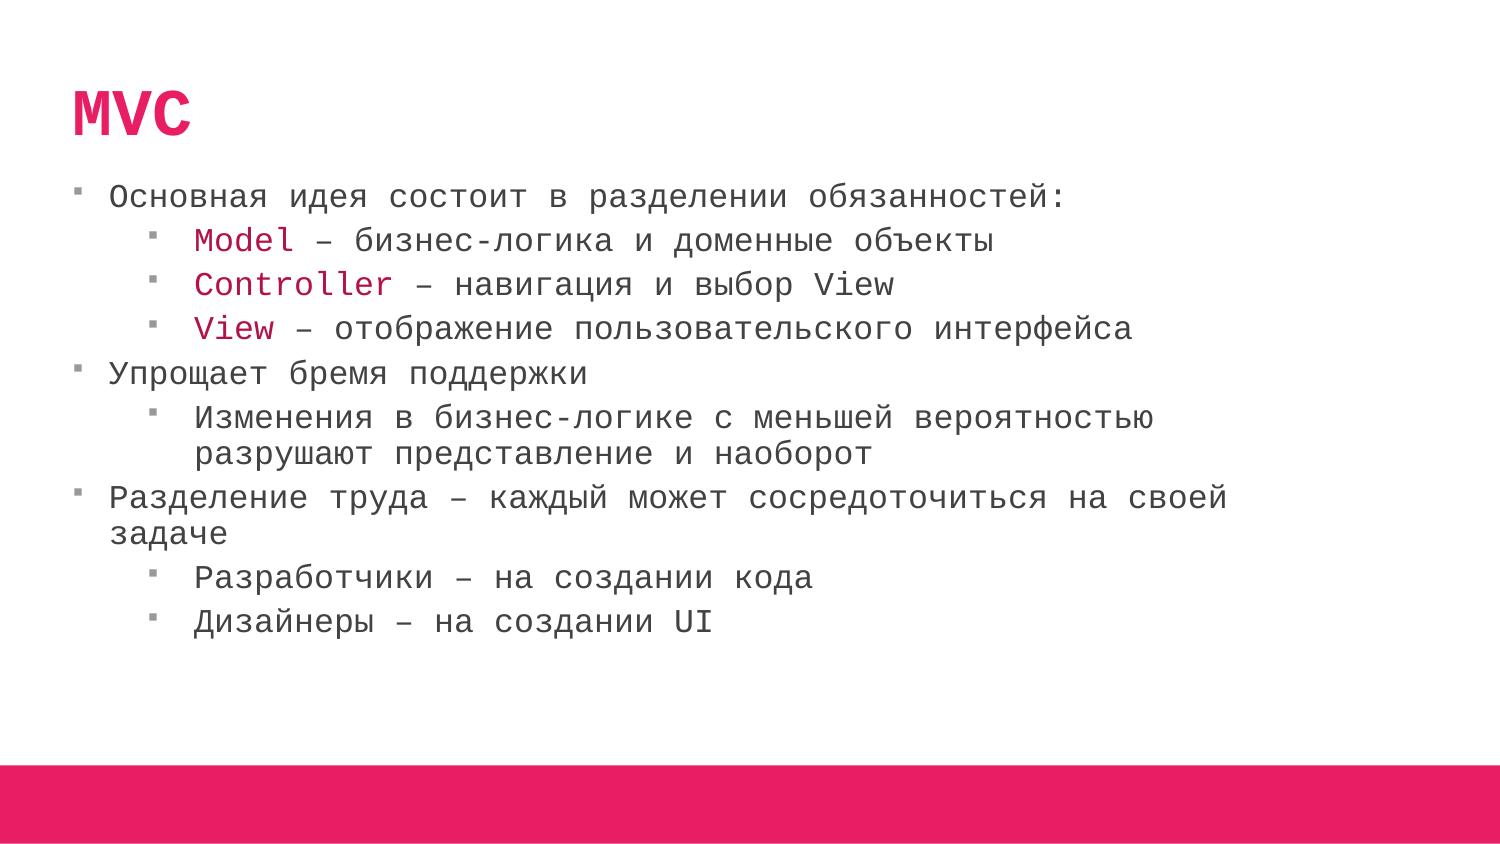

# MVC
Основная идея состоит в разделении обязанностей:
Model – бизнес-логика и доменные объекты
Controller – навигация и выбор View
View – отображение пользовательского интерфейса
Упрощает бремя поддержки
Изменения в бизнес-логике с меньшей вероятностью разрушают представление и наоборот
Разделение труда – каждый может сосредоточиться на своей задаче
Разработчики – на создании кода
Дизайнеры – на создании UI